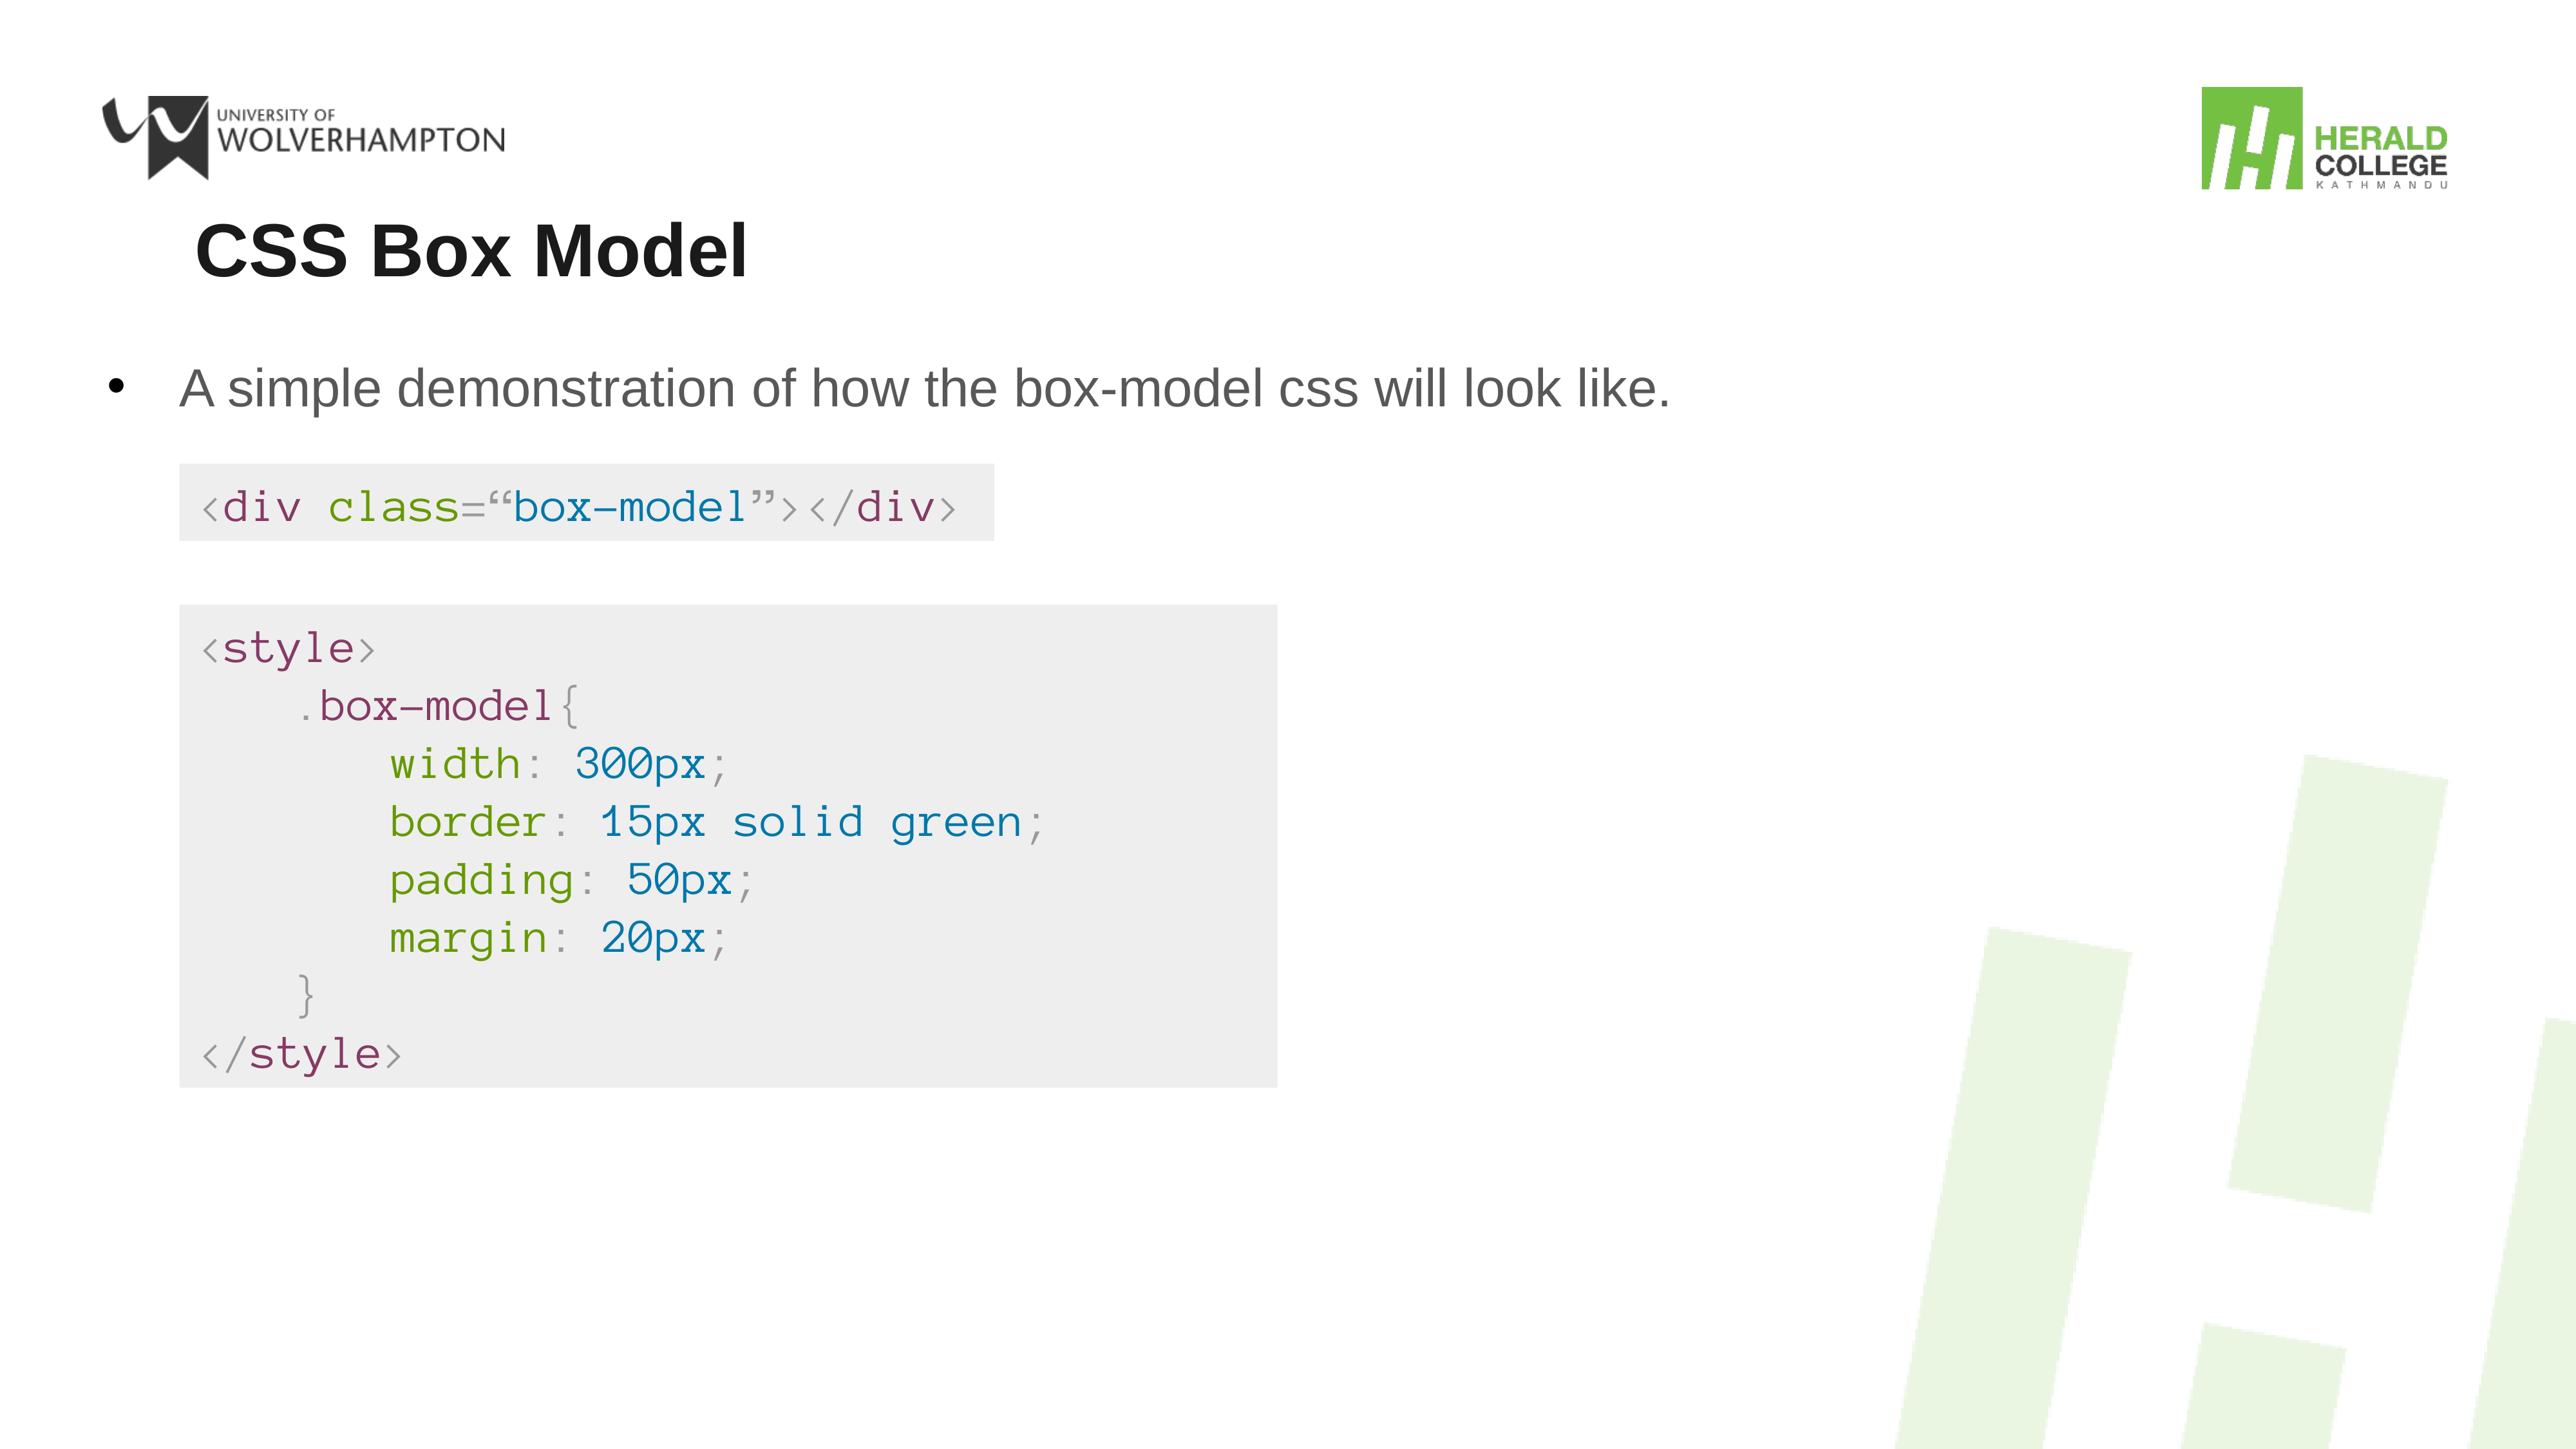

# CSS Box Model
A simple demonstration of how the box-model css will look like.

<div class=“box-model”></div>
<style>
	.box-model{
		width: 300px;
		border: 15px solid green;
		padding: 50px;
		margin: 20px;
	}
</style>
20